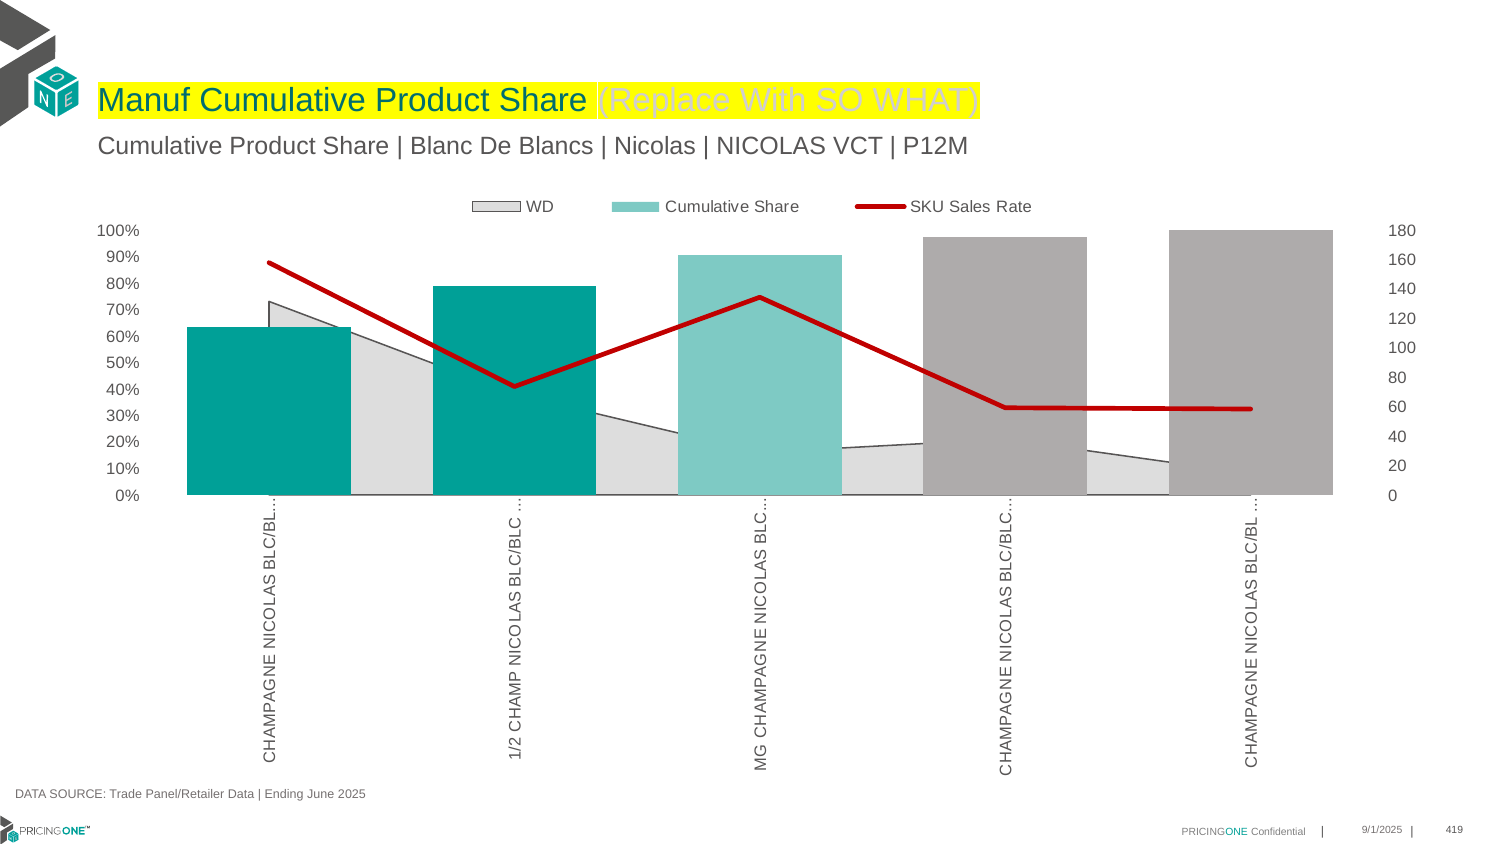

# Manuf Cumulative Product Share (Replace With SO WHAT)
Cumulative Product Share | Blanc De Blancs | Nicolas | NICOLAS VCT | P12M

### Chart

| Category | WD | Cumulative Share | SKU Sales Rate |
|---|---|---|---|
| CHAMPAGNE NICOLAS BLC/BLC BS 1CT X 750ML | 0.73 | 0.6339113680154143 | 157.73972602739727 |
| 1/2 CHAMP NICOLAS BLC/BLC BS 1CT X 375ML | 0.38 | 0.7877236443710433 | 73.52631578947368 |
| MG CHAMPAGNE NICOLAS BLC/BL BS 1CT X 1500ML | 0.16 | 0.9059730250481696 | 134.25 |
| CHAMPAGNE NICOLAS BLC/BLC 2002 1CT X 750ML | 0.21 | 0.9743462703000275 | 59.142857142857146 |
| CHAMPAGNE NICOLAS BLC/BL BS ET 1CT X 750ML | 0.08 | 1.0 | 58.25 |
DATA SOURCE: Trade Panel/Retailer Data | Ending June 2025

9/1/2025
419